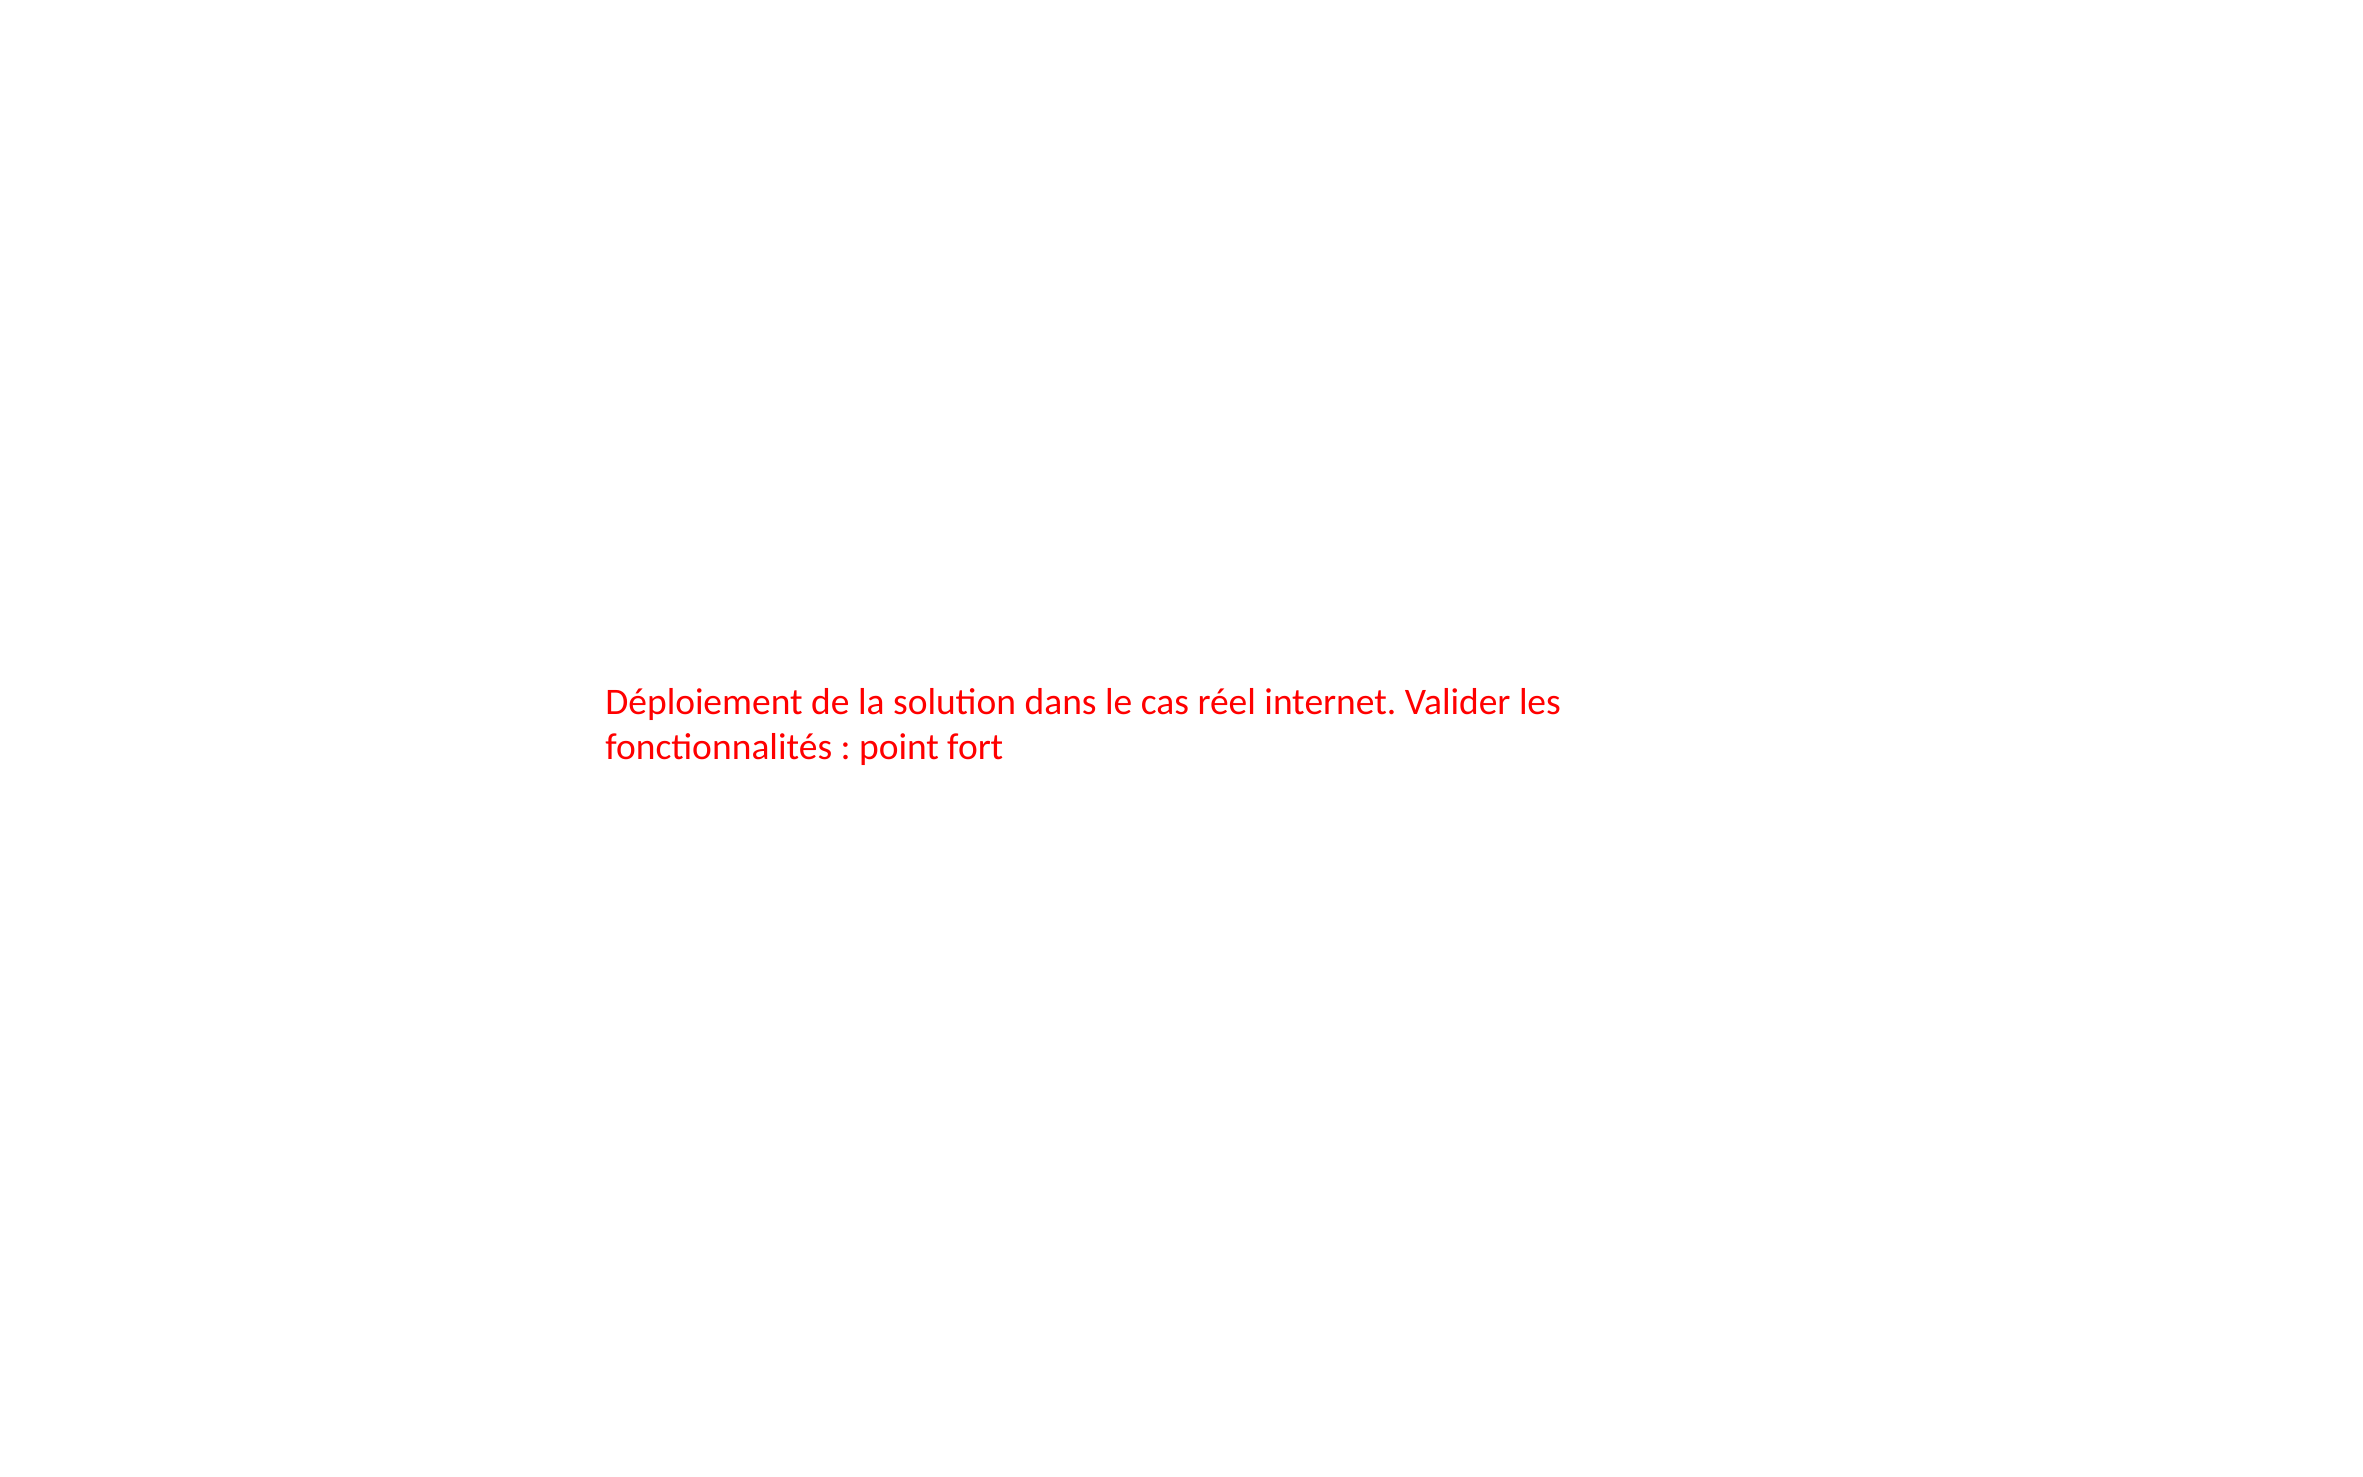

Déploiement de la solution dans le cas réel internet. Valider les fonctionnalités : point fort